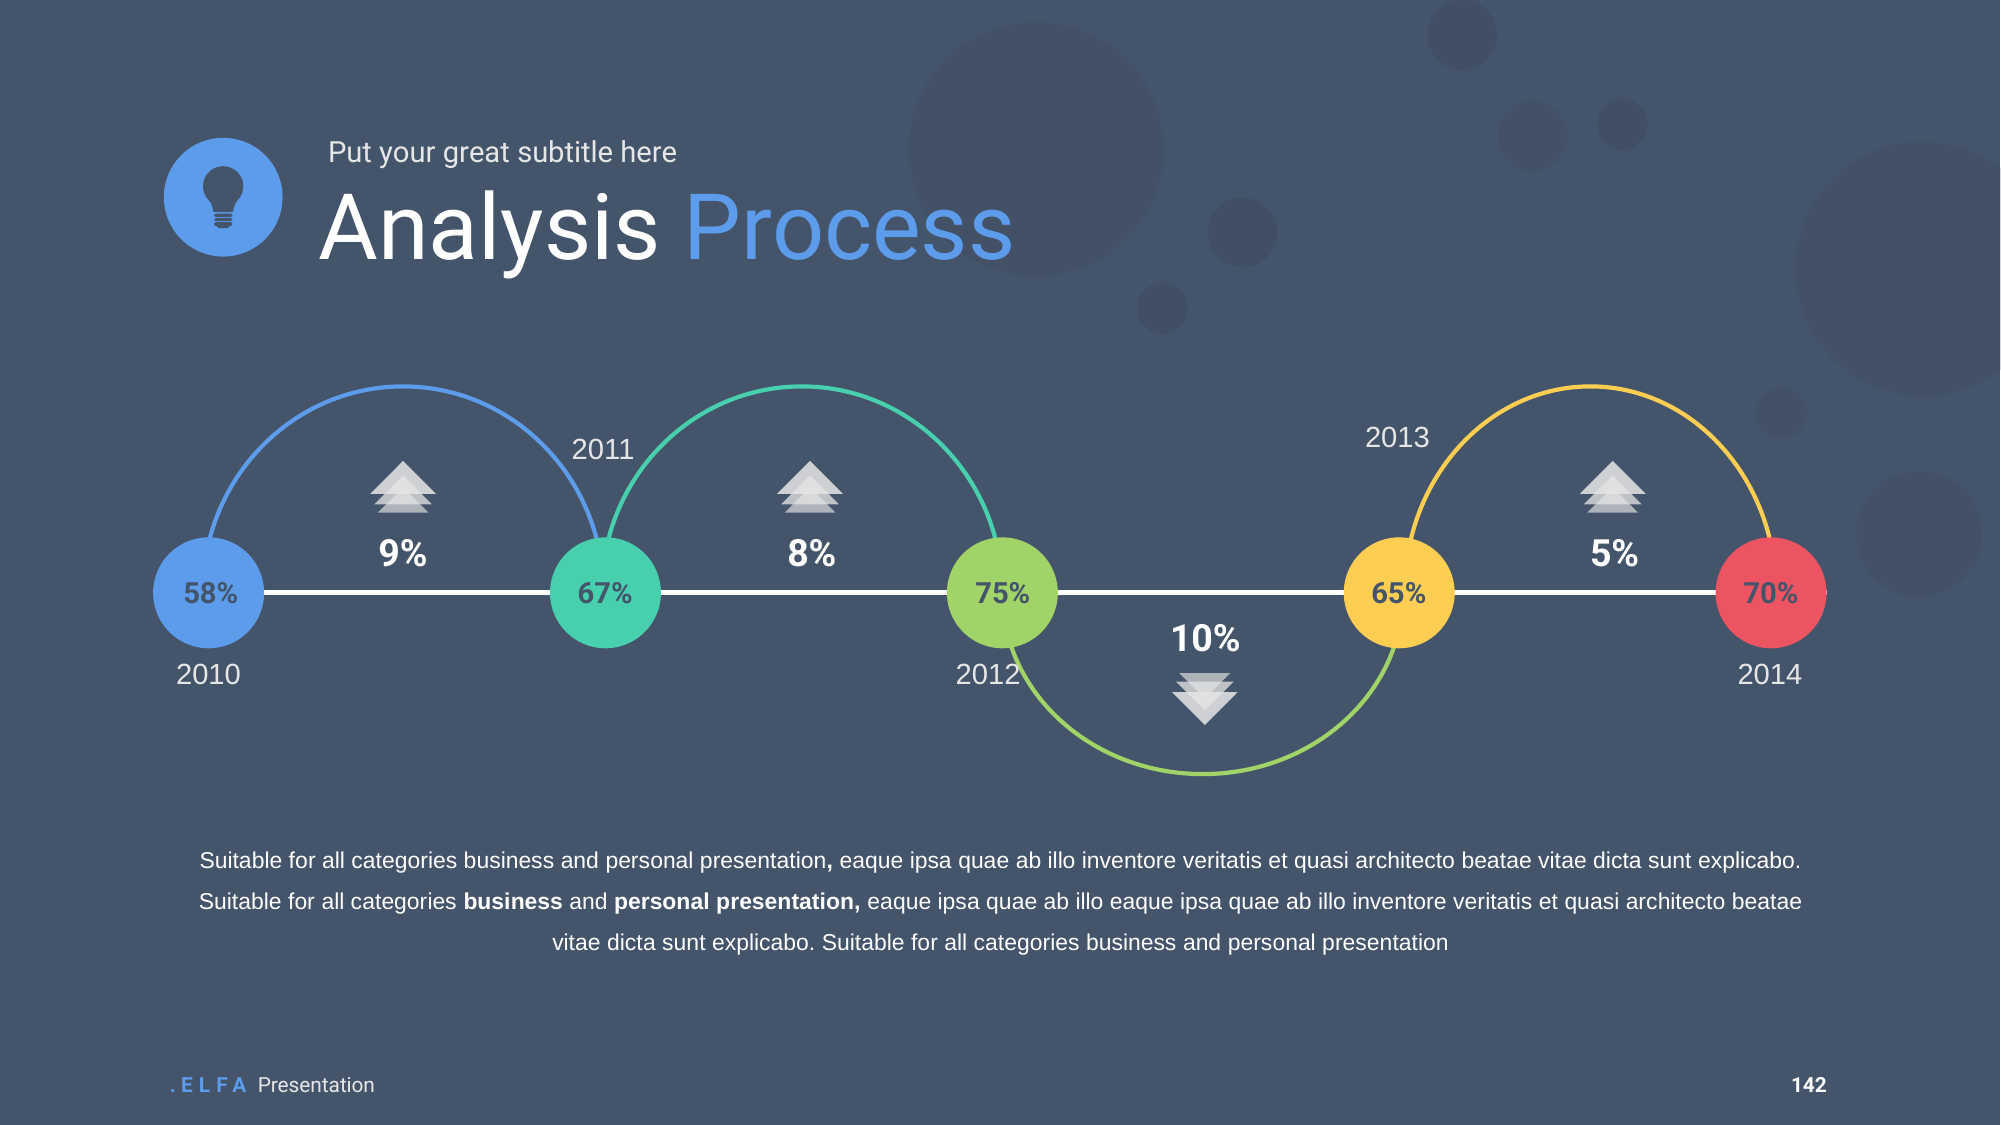

Put your great subtitle here

Analysis Process

2013
2011

9%
8%
5%

58%
67%
75%
65%
70%

10%
2010
2012
2014

Suitable for all categories business and personal presentation, eaque ipsa quae ab illo inventore veritatis et quasi architecto beatae vitae dicta sunt explicabo. Suitable for all categories business and personal presentation, eaque ipsa quae ab illo eaque ipsa quae ab illo inventore veritatis et quasi architecto beatae vitae dicta sunt explicabo. Suitable for all categories business and personal presentation